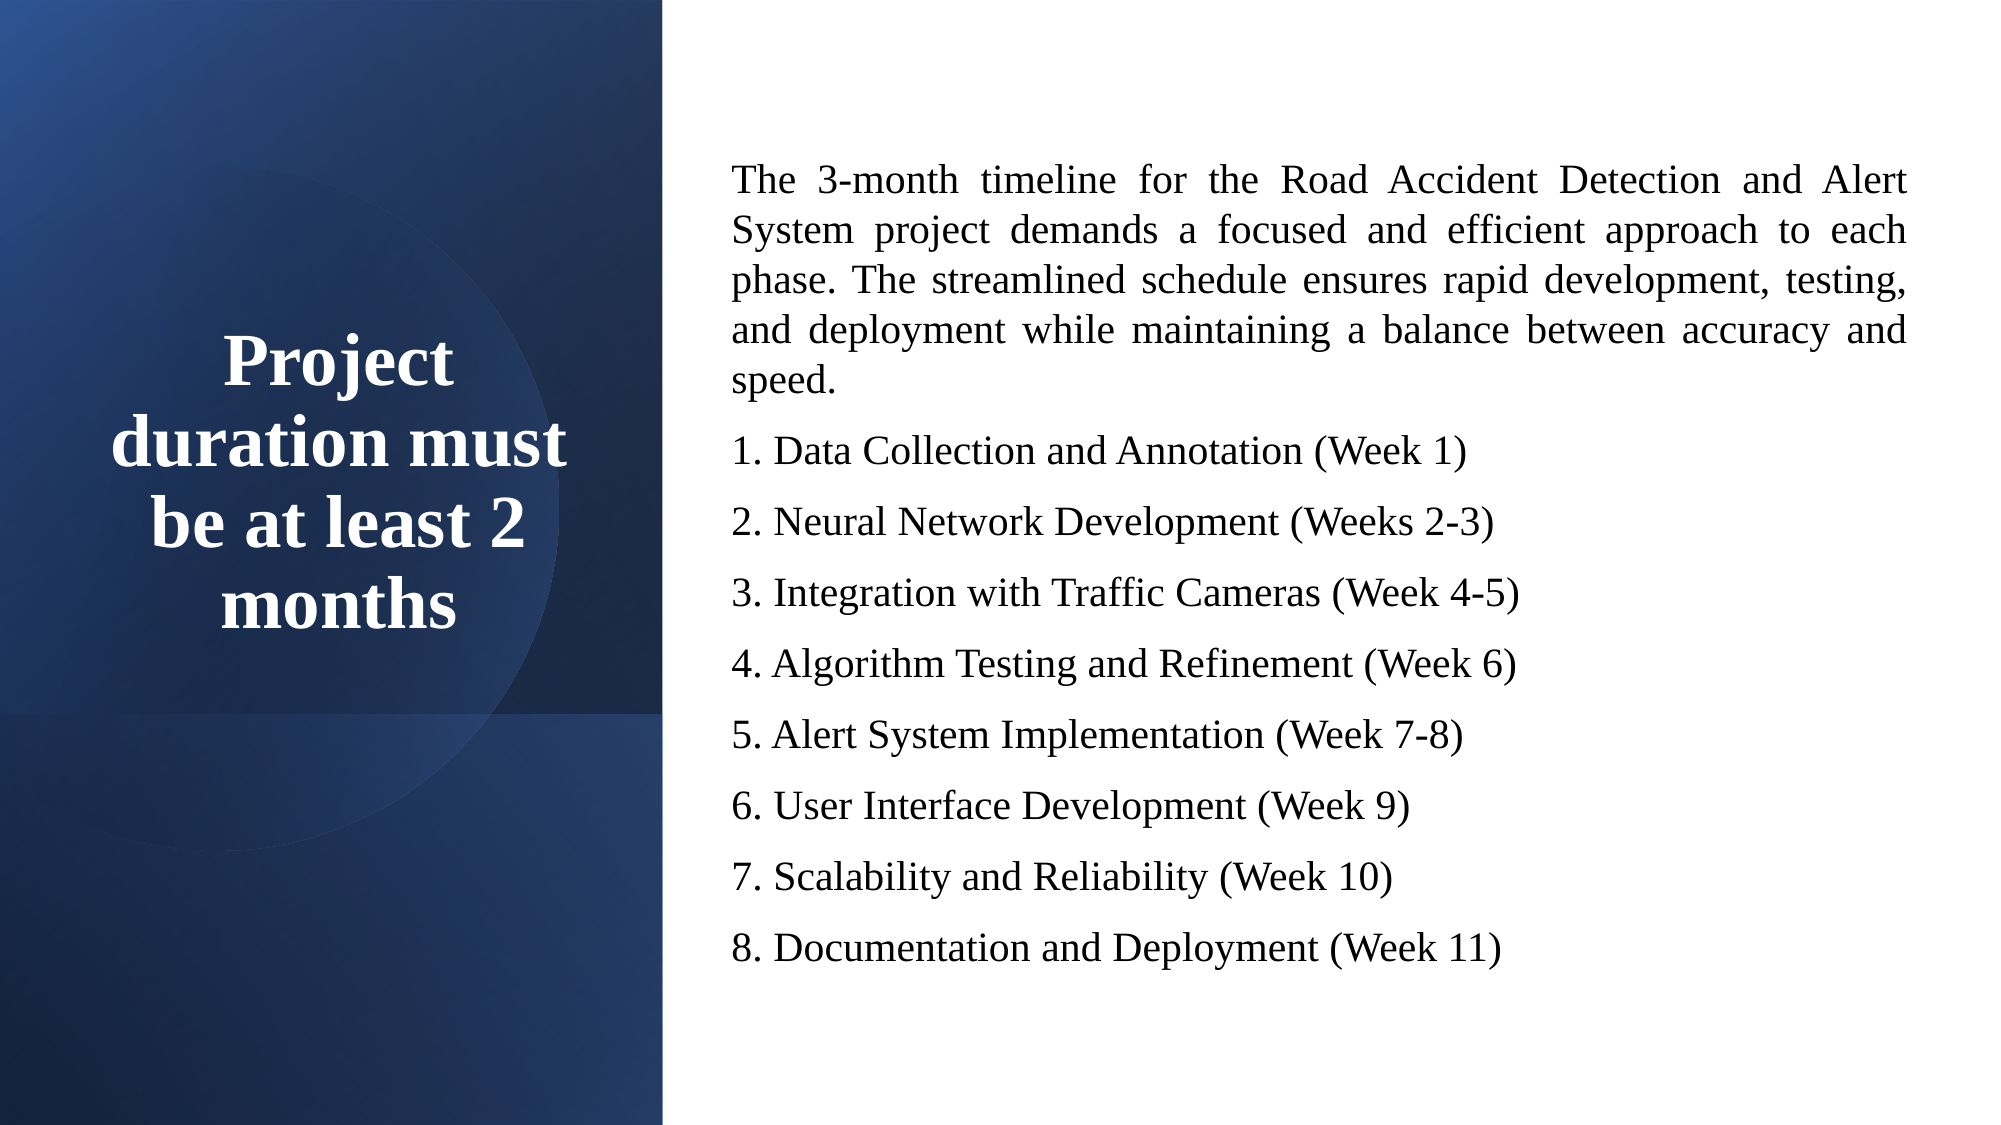

The 3-month timeline for the Road Accident Detection and Alert System project demands a focused and efficient approach to each phase. The streamlined schedule ensures rapid development, testing, and deployment while maintaining a balance between accuracy and speed.
1. Data Collection and Annotation (Week 1)
2. Neural Network Development (Weeks 2-3)
3. Integration with Traffic Cameras (Week 4-5)
4. Algorithm Testing and Refinement (Week 6)
5. Alert System Implementation (Week 7-8)
6. User Interface Development (Week 9)
7. Scalability and Reliability (Week 10)
8. Documentation and Deployment (Week 11)

# Project duration must be at least 2 months

14